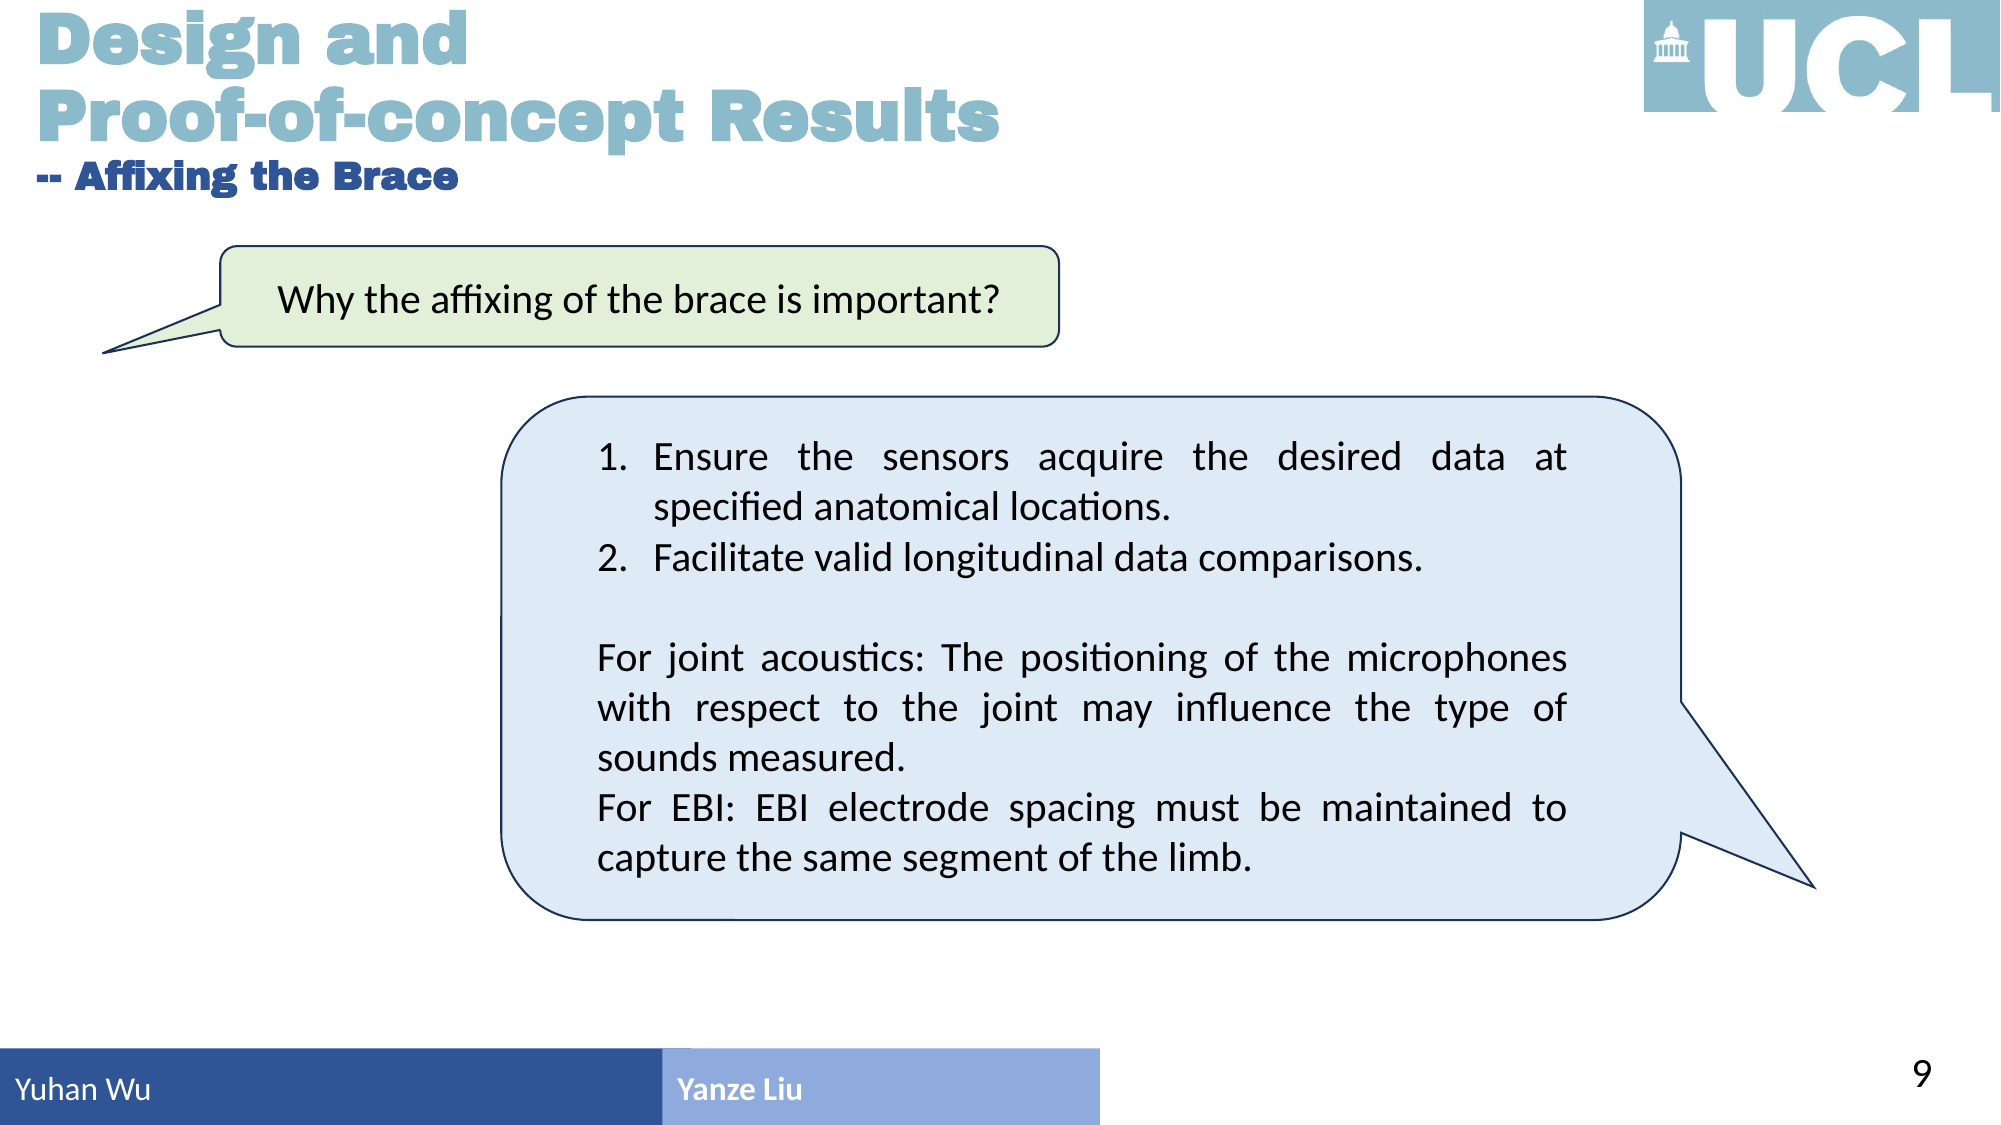

Design and
Proof-of-concept Results
-- Affixing the Brace
Why the affixing of the brace is important?

Ensure the sensors acquire the desired data at specified anatomical locations.
Facilitate valid longitudinal data comparisons.

For joint acoustics: The positioning of the microphones with respect to the joint may influence the type of sounds measured.
For EBI: EBI electrode spacing must be maintained to capture the same segment of the limb.
9
Yanze Liu
Yuhan Wu